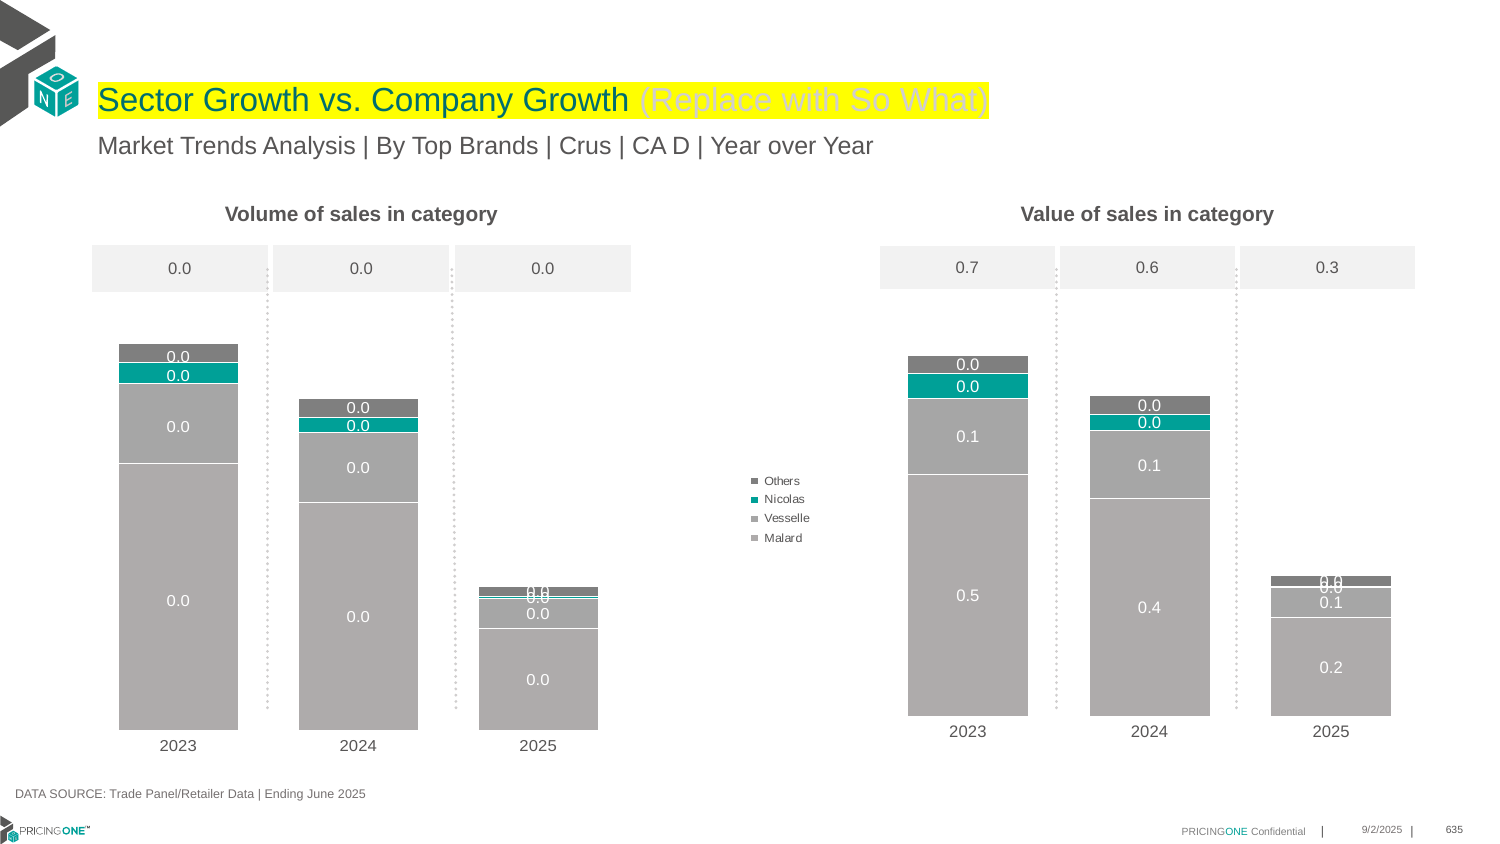

# Sector Growth vs. Company Growth (Replace with So What)
Market Trends Analysis | By Top Brands | Crus | CA D | Year over Year
| Value of sales in category |  |  |
| --- | --- | --- |
| 0.7 | 0.6 | 0.3 |
| Volume of sales in category |  |  |
| --- | --- | --- |
| 0.0 | 0.0 | 0.0 |

### Chart

| Category | Malard | Vesselle | Nicolas | Others |
|---|---|---|---|---|
| 2023 | 0.461867 | 0.145646 | 0.046121 | 0.035954 |
| 2024 | 0.414981 | 0.130145 | 0.030573 | 0.037771 |
| 2025 | 0.188084 | 0.056951 | 0.003239 | 0.020308 |

### Chart

| Category | Malard | Vesselle | Nicolas | Others |
|---|---|---|---|---|
| 2023 | 0.012317 | 0.003696 | 0.000965 | 0.000863 |
| 2024 | 0.010514 | 0.00322 | 0.00071 | 0.000877 |
| 2025 | 0.004722 | 0.001396 | 6.9e-05 | 0.000485 |
DATA SOURCE: Trade Panel/Retailer Data | Ending June 2025

9/2/2025
635